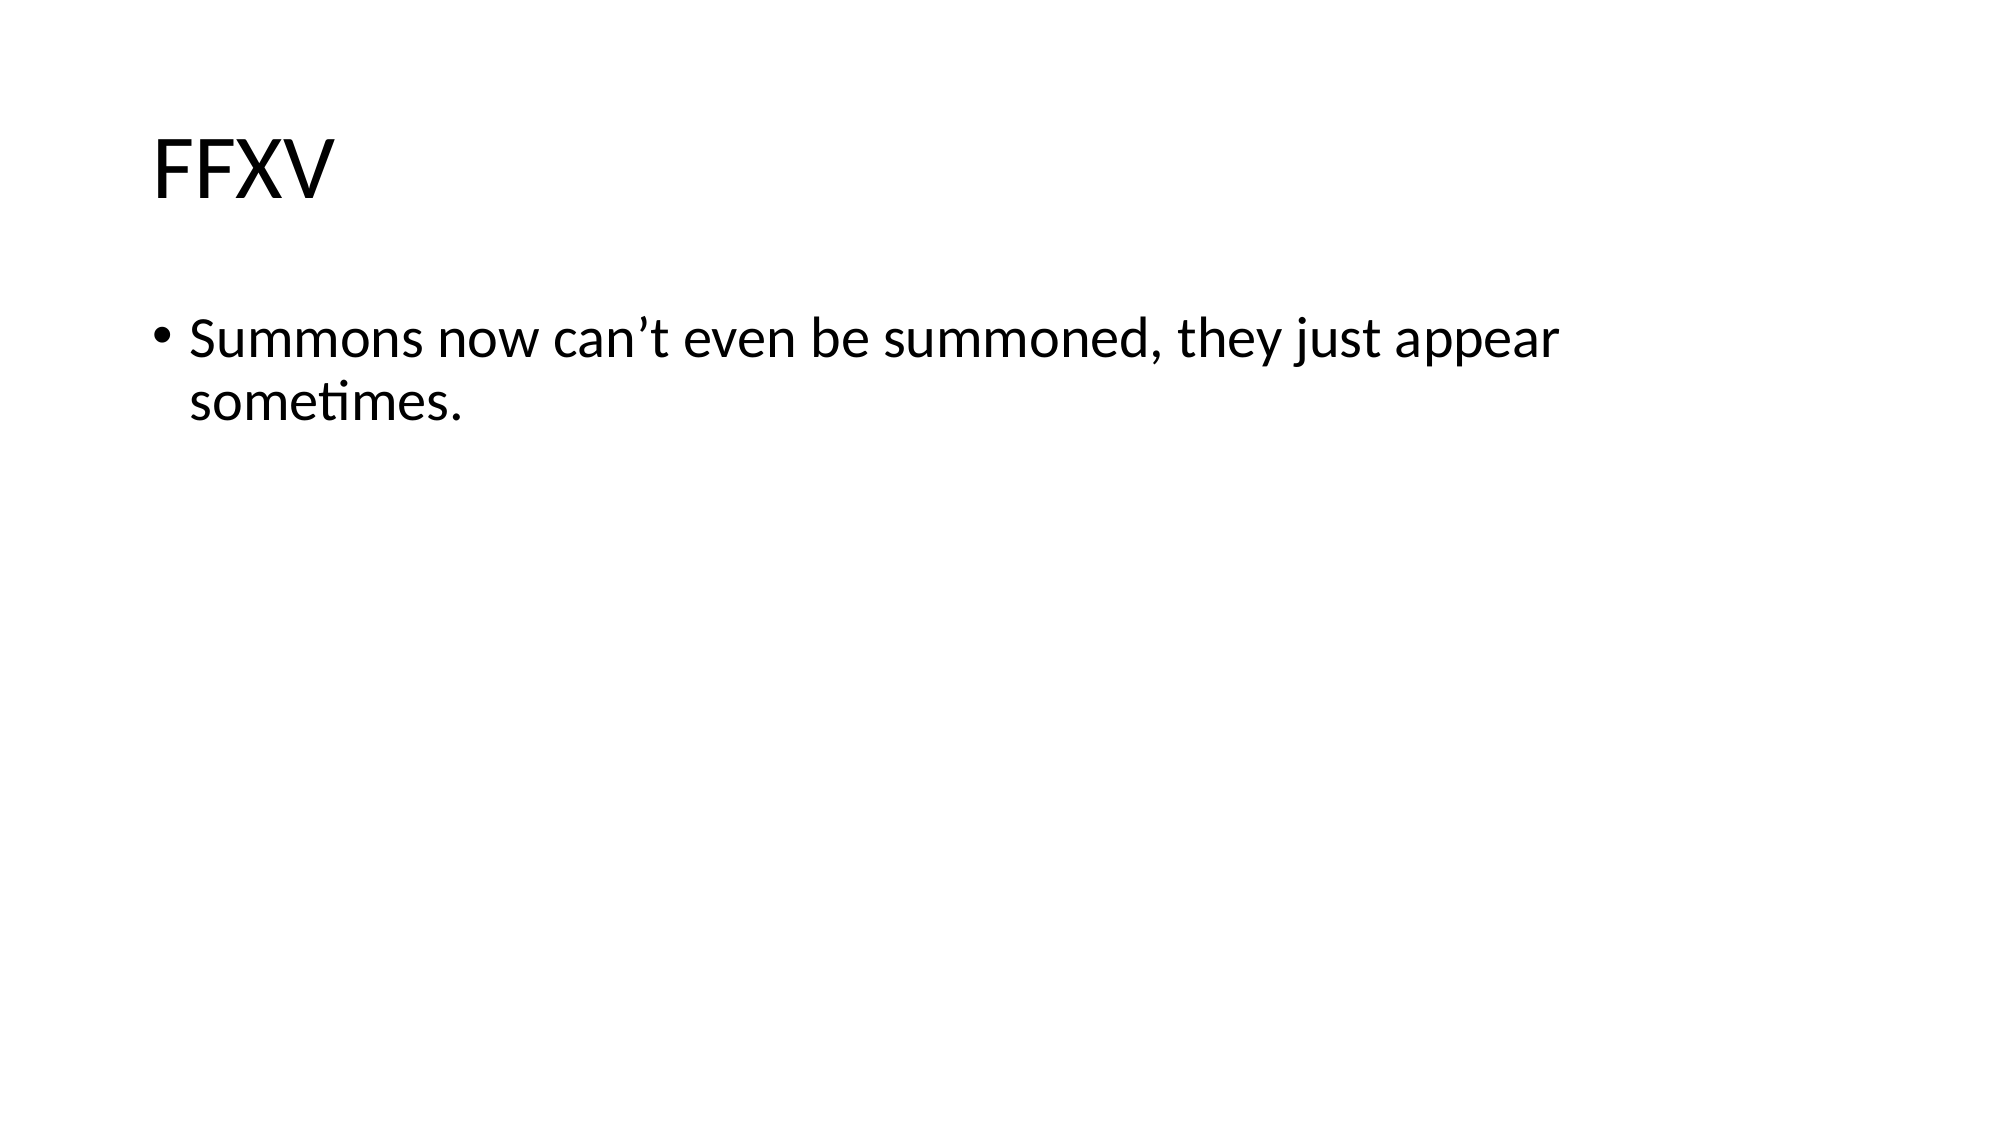

# FFXV
Summons now can’t even be summoned, they just appear sometimes.